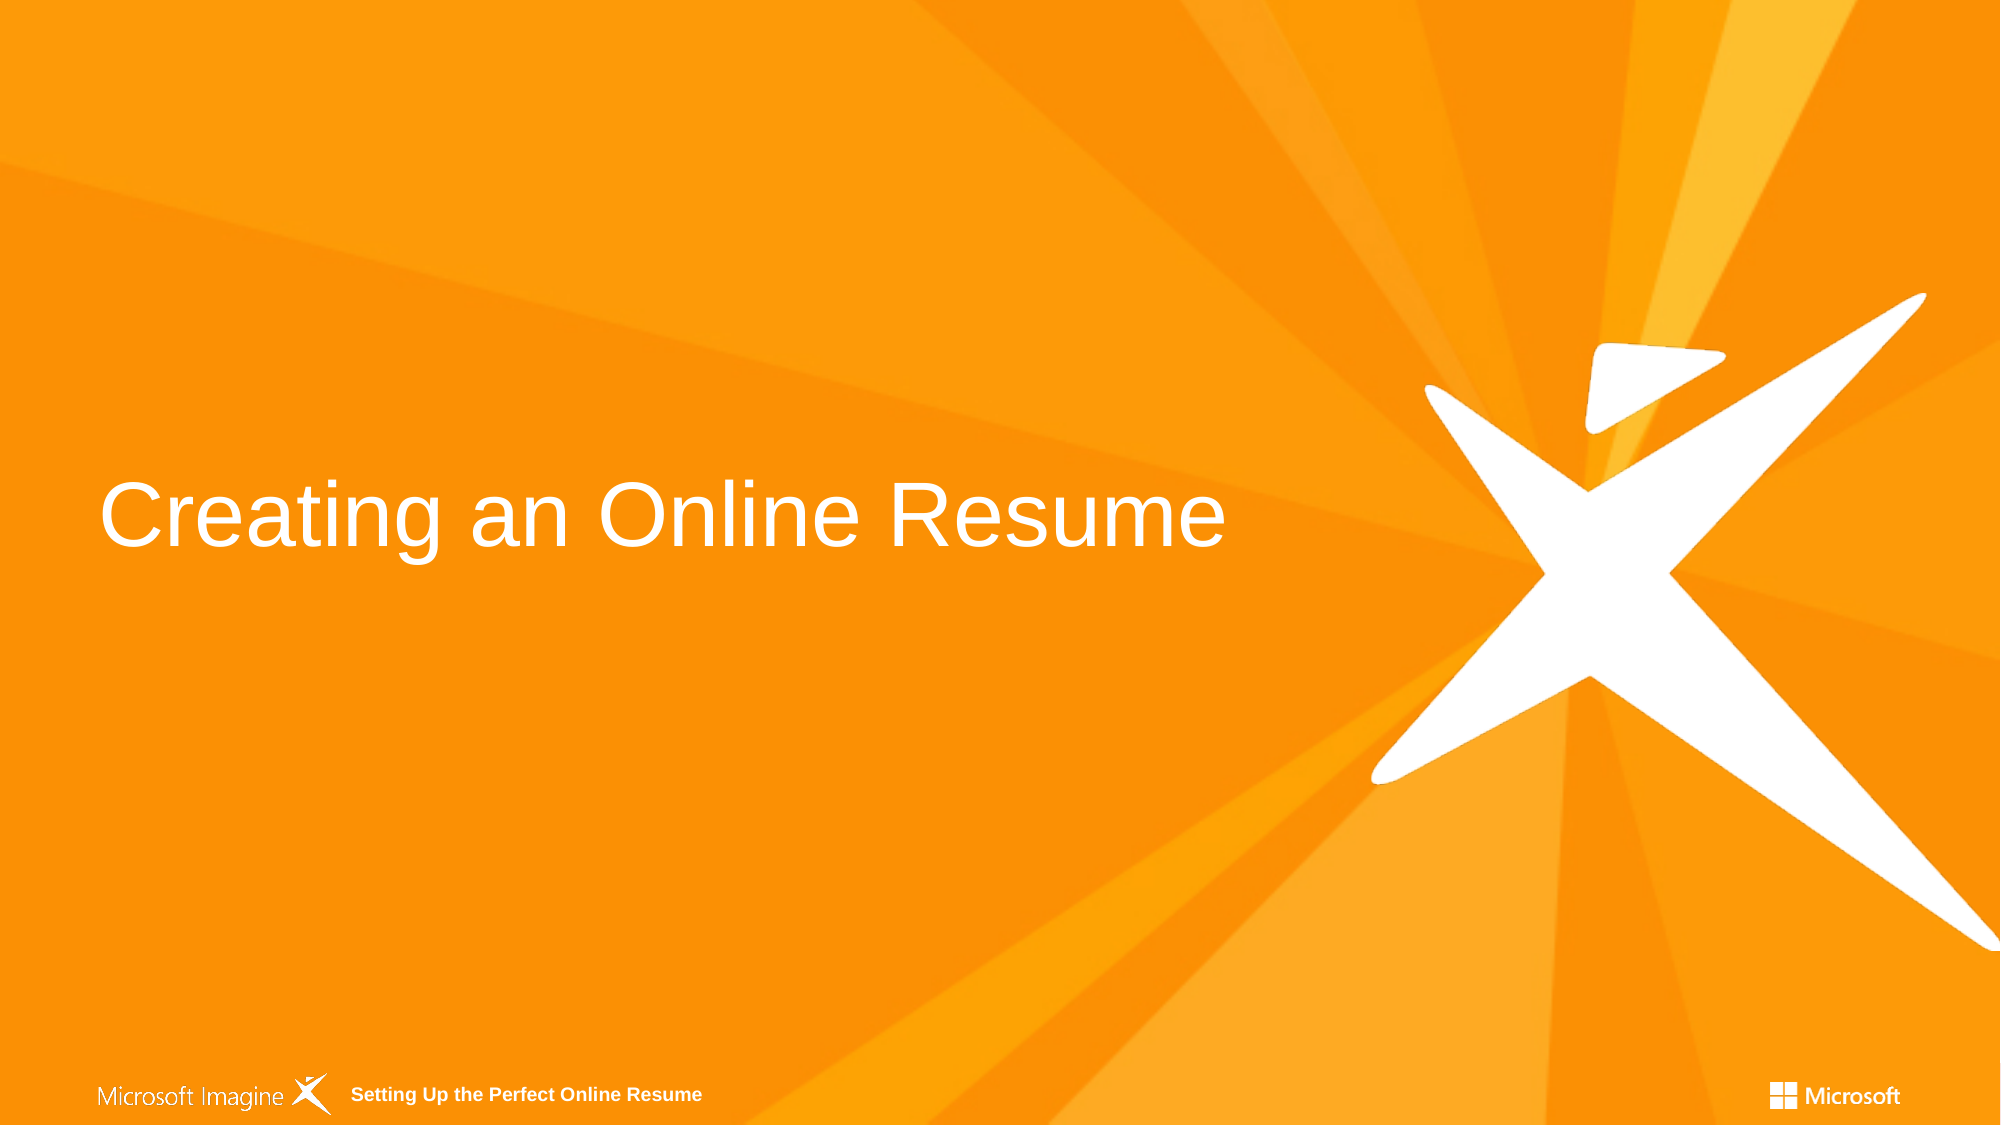

Creating an Online Resume
Setting Up the Perfect Online Resume